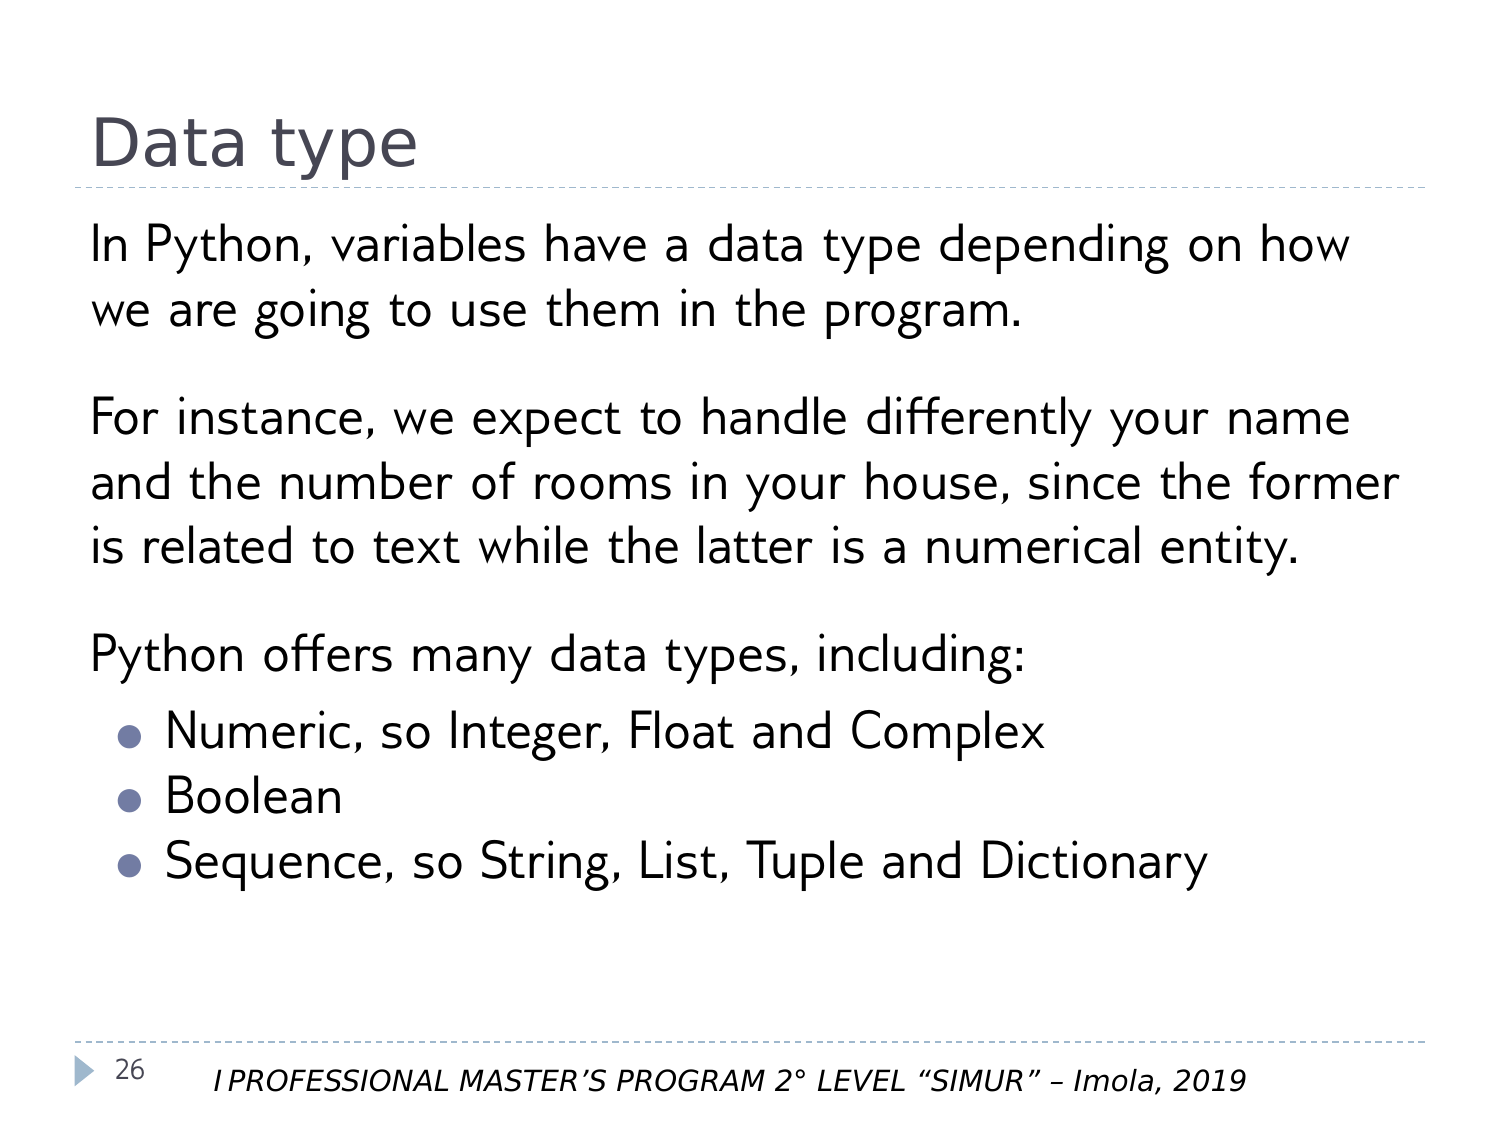

# Data type
In Python, variables have a data type depending on how we are going to use them in the program.

For instance, we expect to handle differently your name and the number of rooms in your house, since the former is related to text while the latter is a numerical entity.

Python offers many data types, including:
Numeric, so Integer, Float and Complex
Boolean
Sequence, so String, List, Tuple and Dictionary

26
I PROFESSIONAL MASTER’S PROGRAM 2° LEVEL “SIMUR” – Imola, 2019